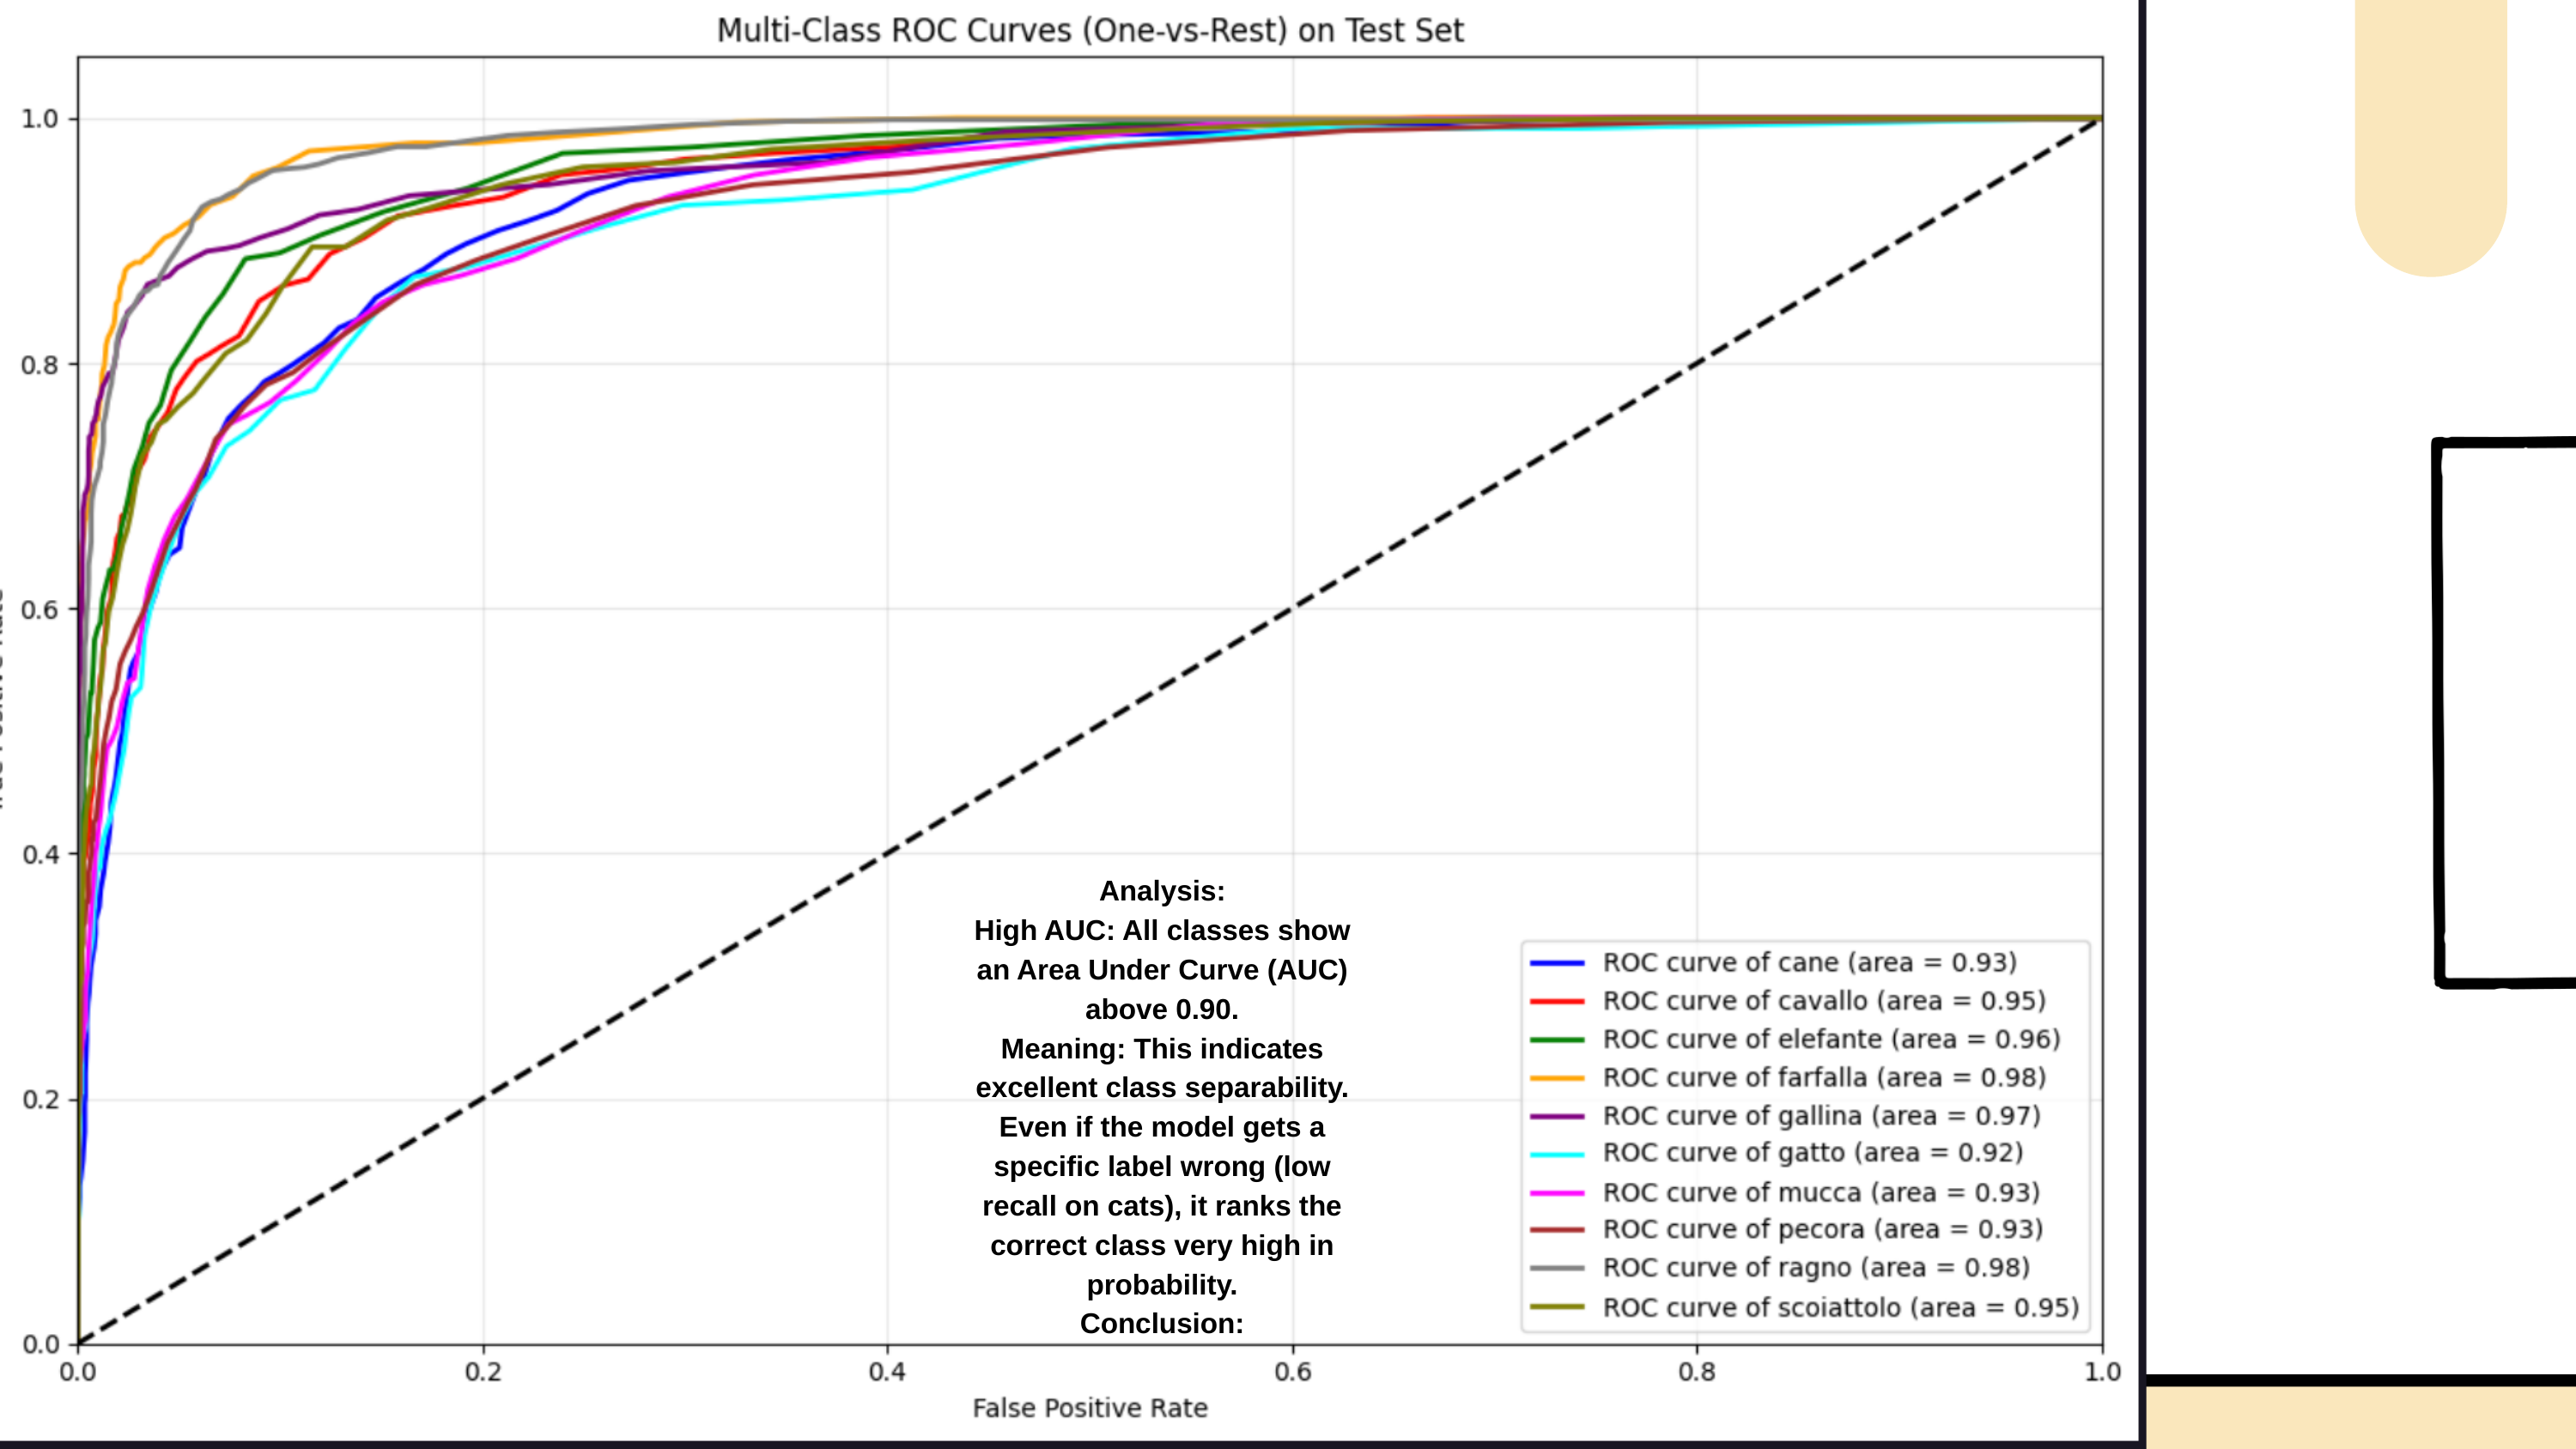

Analysis:
High AUC: All classes show an Area Under Curve (AUC) above 0.90.
Meaning: This indicates excellent class separability. Even if the model gets a specific label wrong (low recall on cats), it ranks the correct class very high in probability.
Conclusion: